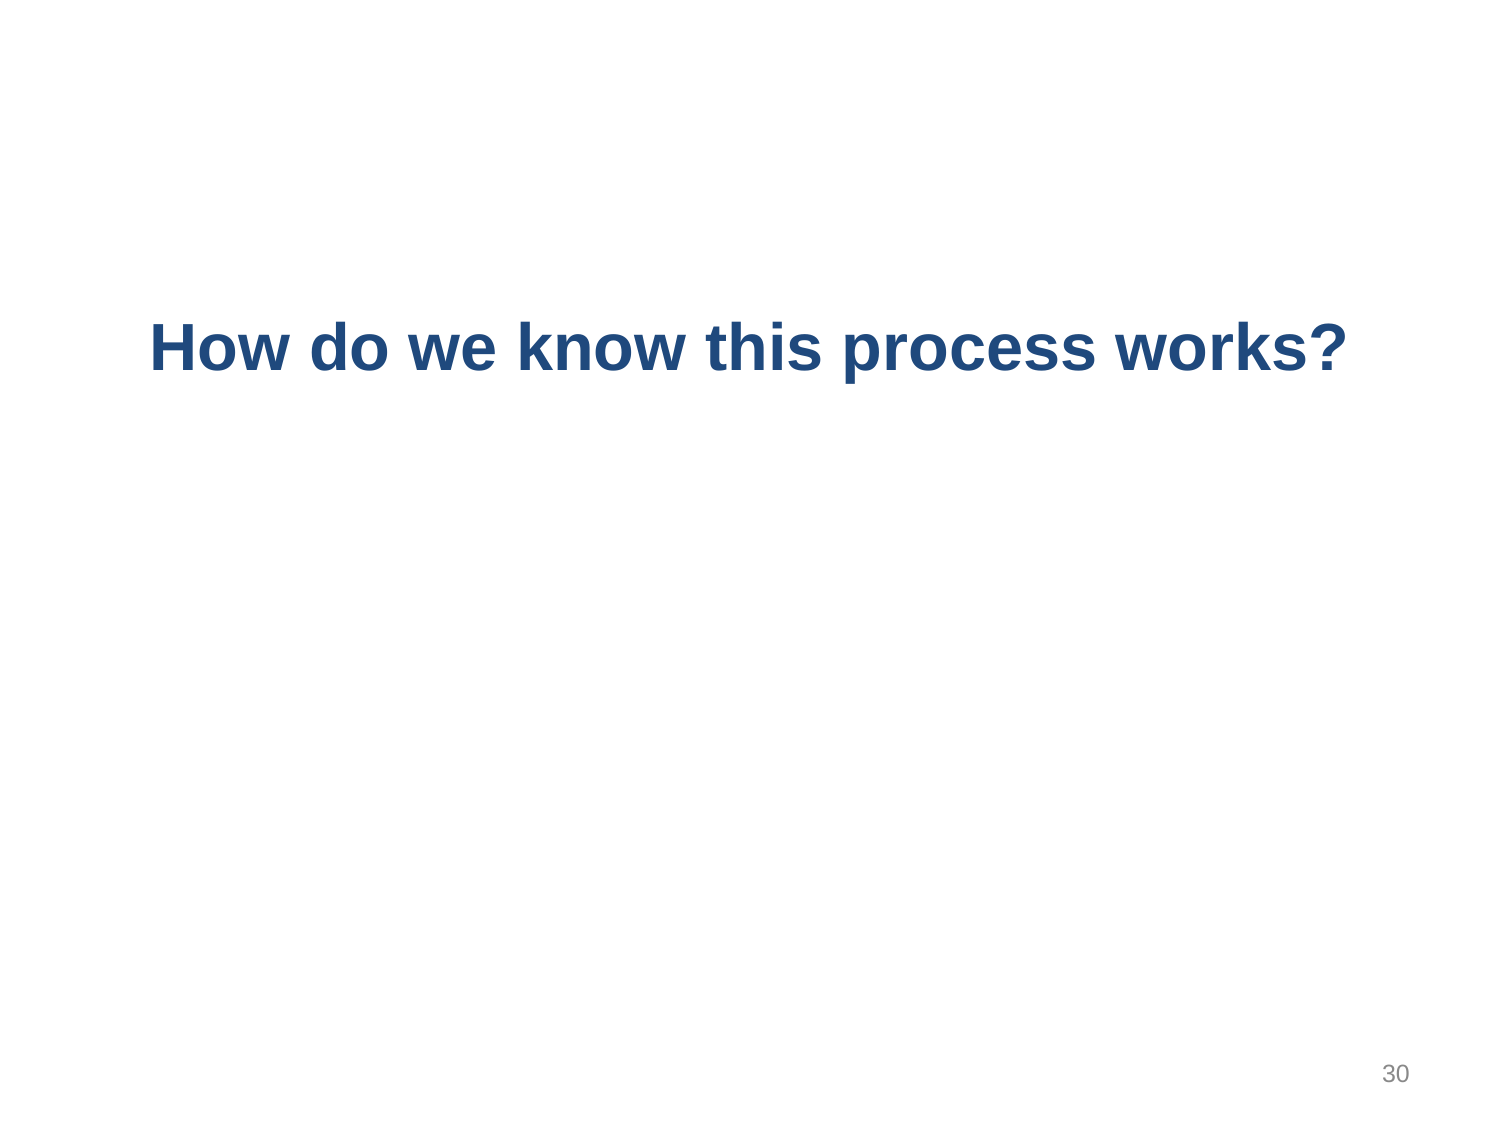

# How do we know this process works?

30